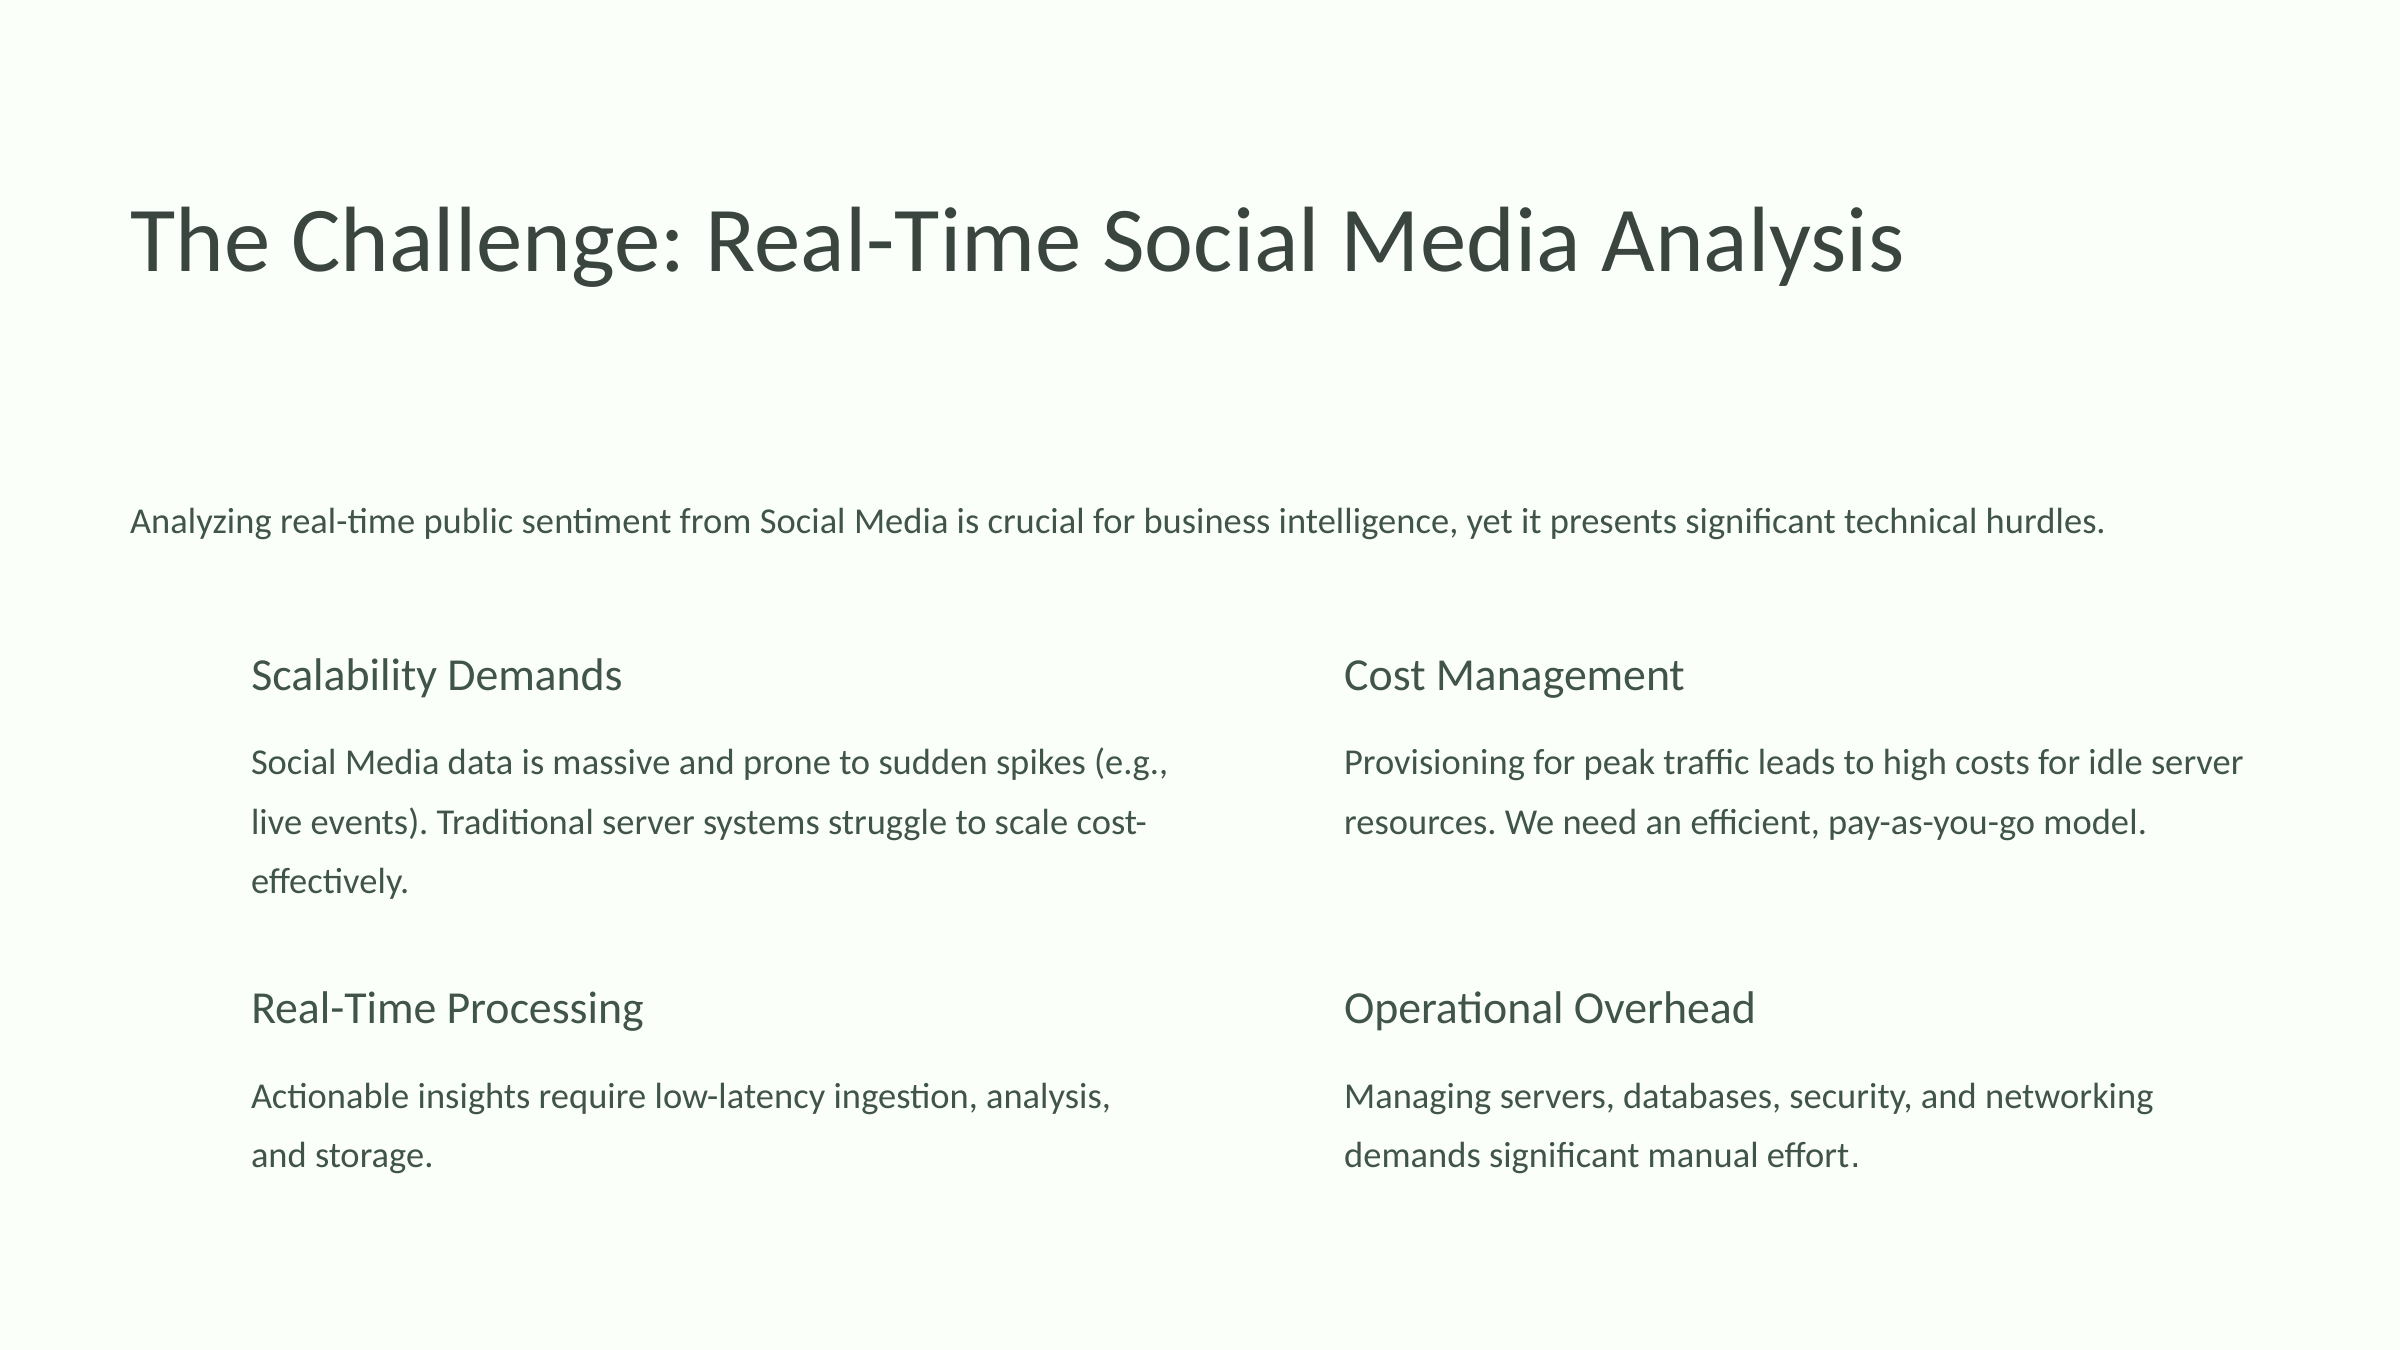

The Challenge: Real-Time Social Media Analysis
Analyzing real-time public sentiment from Social Media is crucial for business intelligence, yet it presents significant technical hurdles.
Scalability Demands
Cost Management
Social Media data is massive and prone to sudden spikes (e.g., live events). Traditional server systems struggle to scale cost-effectively.
Provisioning for peak traffic leads to high costs for idle server resources. We need an efficient, pay-as-you-go model.
Real-Time Processing
Operational Overhead
Actionable insights require low-latency ingestion, analysis, and storage.
Managing servers, databases, security, and networking demands significant manual effort.